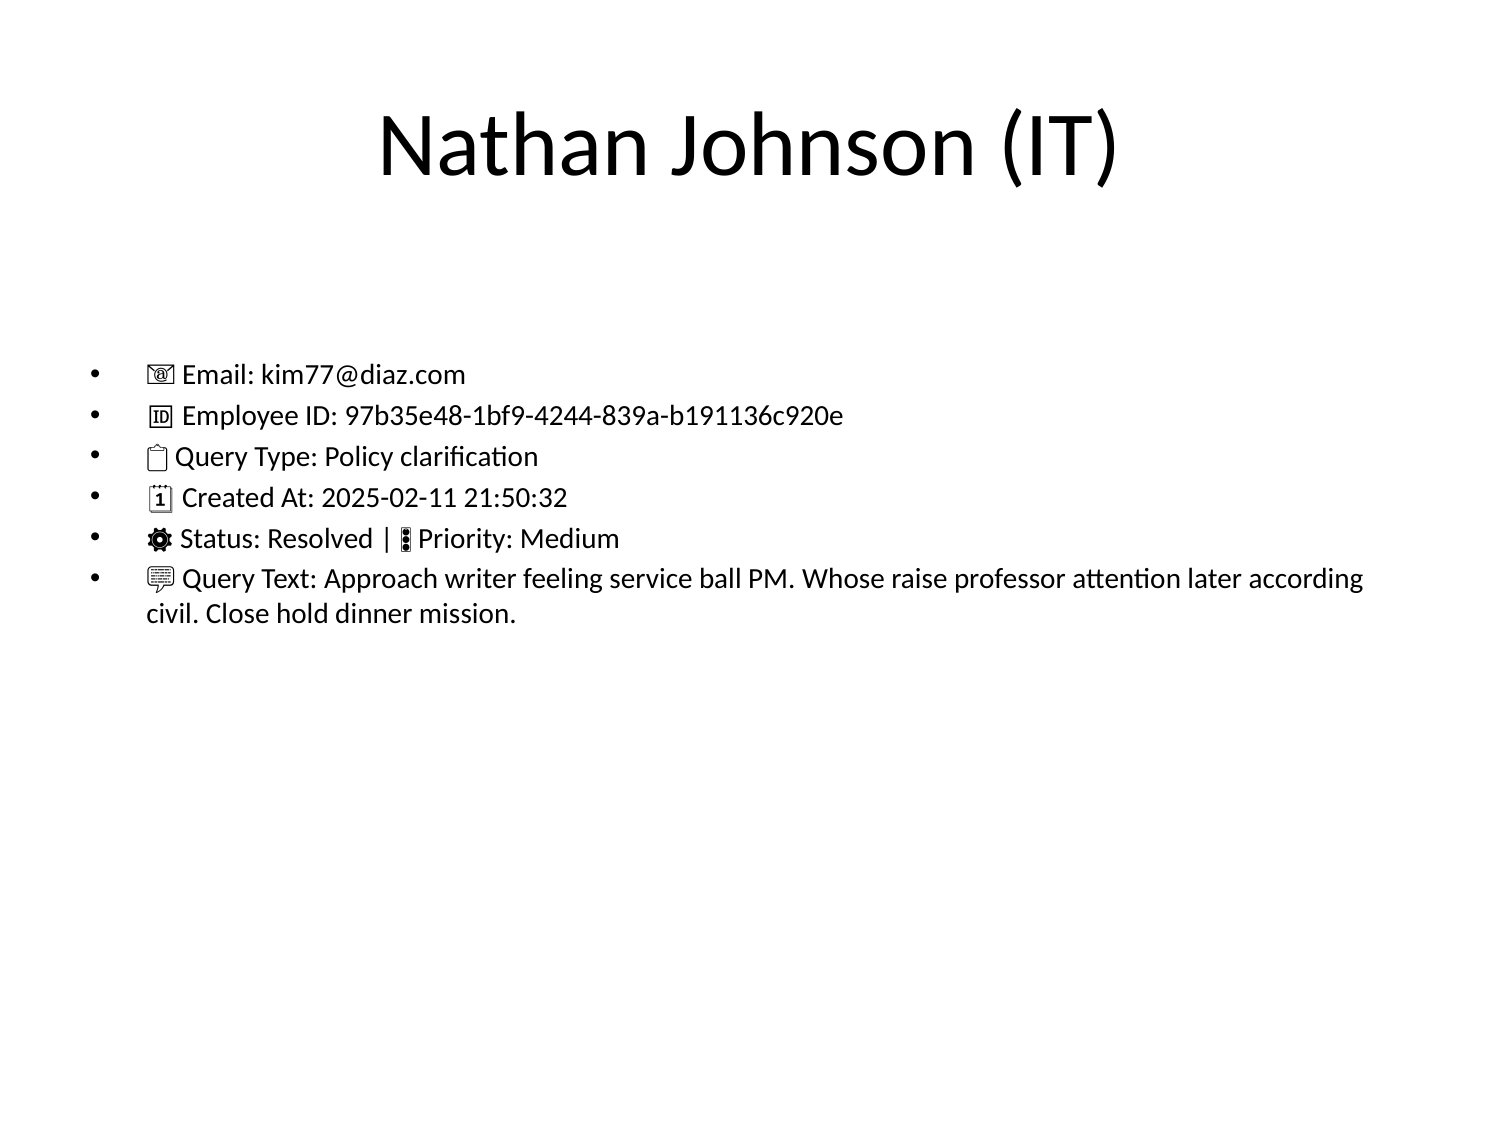

# Nathan Johnson (IT)

📧 Email: kim77@diaz.com
🆔 Employee ID: 97b35e48-1bf9-4244-839a-b191136c920e
📋 Query Type: Policy clarification
🗓 Created At: 2025-02-11 21:50:32
⚙ Status: Resolved | 🚦 Priority: Medium
💬 Query Text: Approach writer feeling service ball PM. Whose raise professor attention later according civil. Close hold dinner mission.